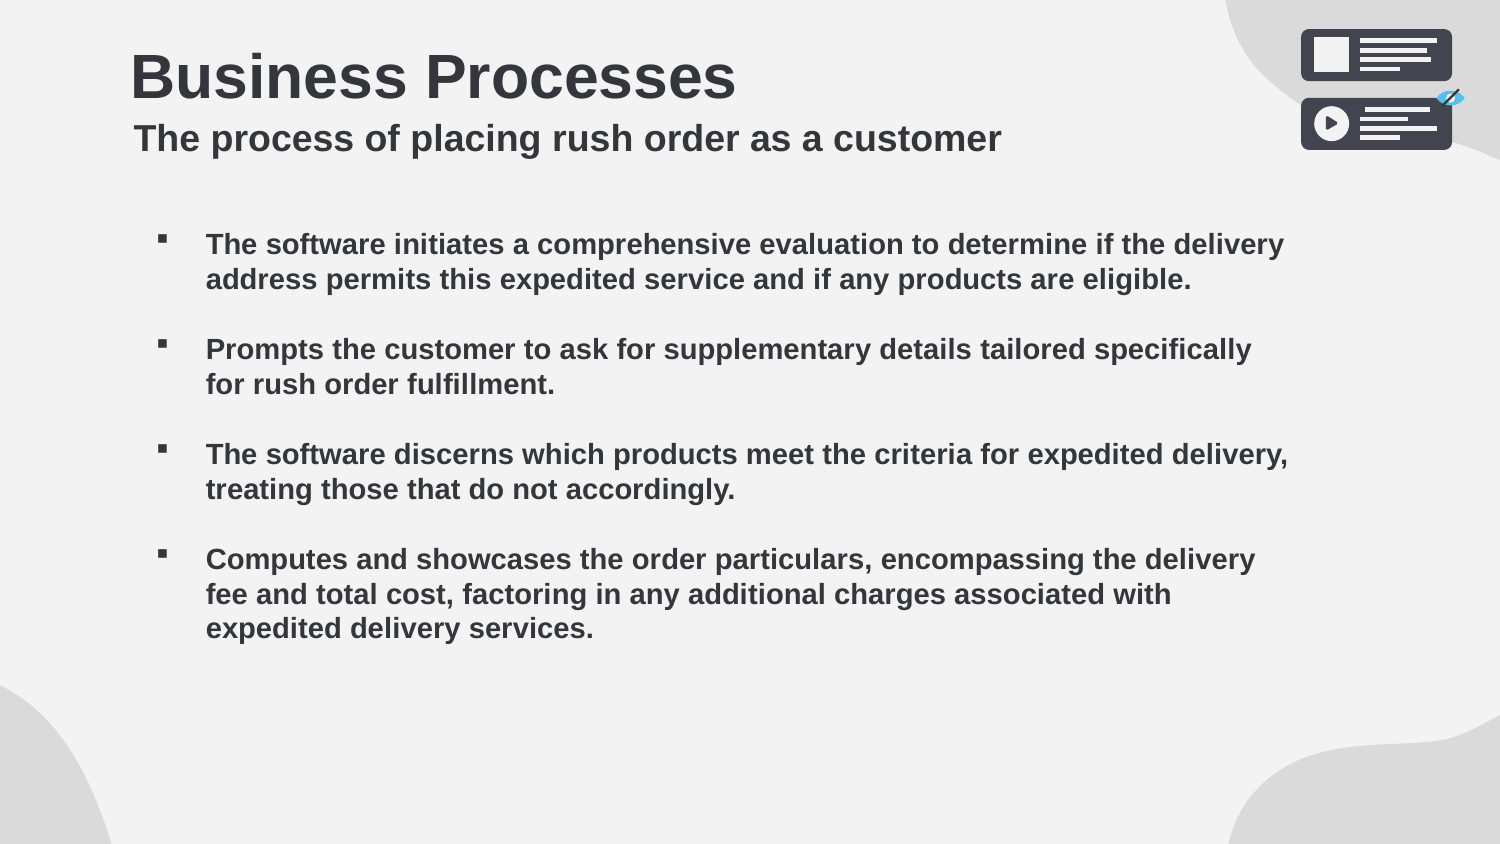

# Business Processes
The process of placing rush order as a customer
The software initiates a comprehensive evaluation to determine if the delivery address permits this expedited service and if any products are eligible.

Prompts the customer to ask for supplementary details tailored specifically for rush order fulfillment.

The software discerns which products meet the criteria for expedited delivery, treating those that do not accordingly.

Computes and showcases the order particulars, encompassing the delivery fee and total cost, factoring in any additional charges associated with expedited delivery services.